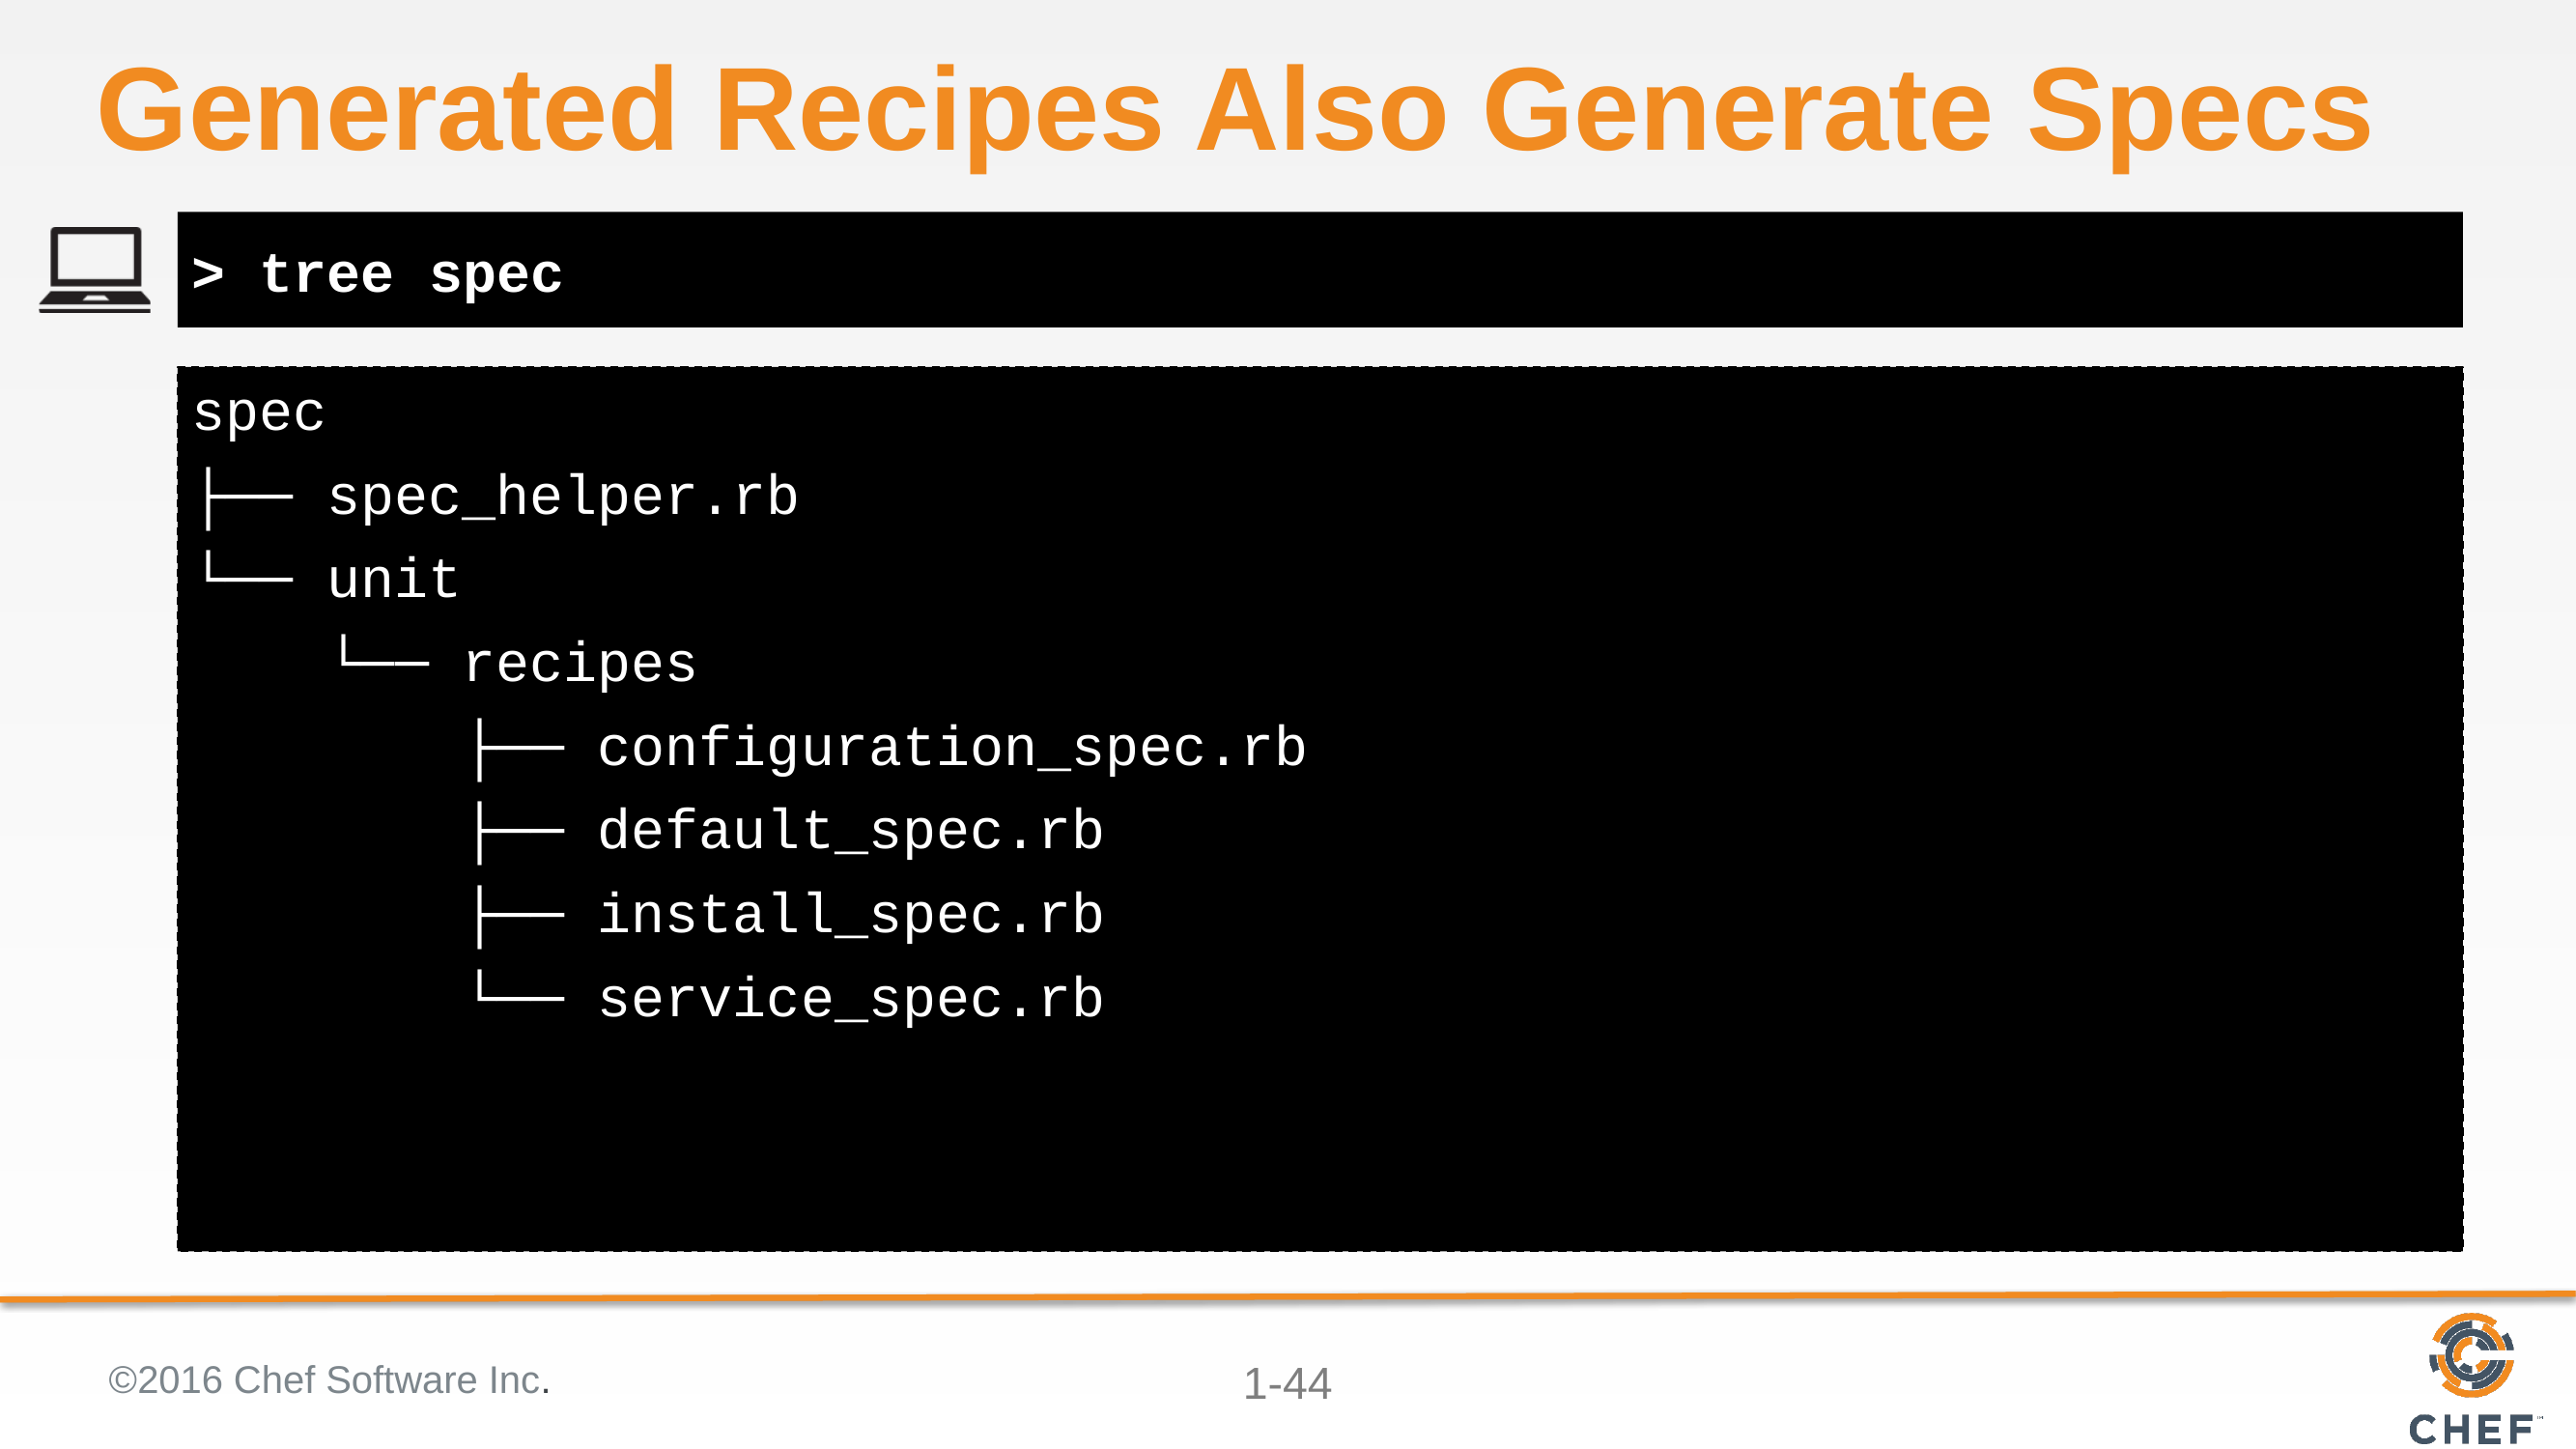

# Generated Recipes Also Generate Specs
> tree spec
spec
├── spec_helper.rb
└── unit
    └── recipes
        ├── configuration_spec.rb
        ├── default_spec.rb
        ├── install_spec.rb
        └── service_spec.rb